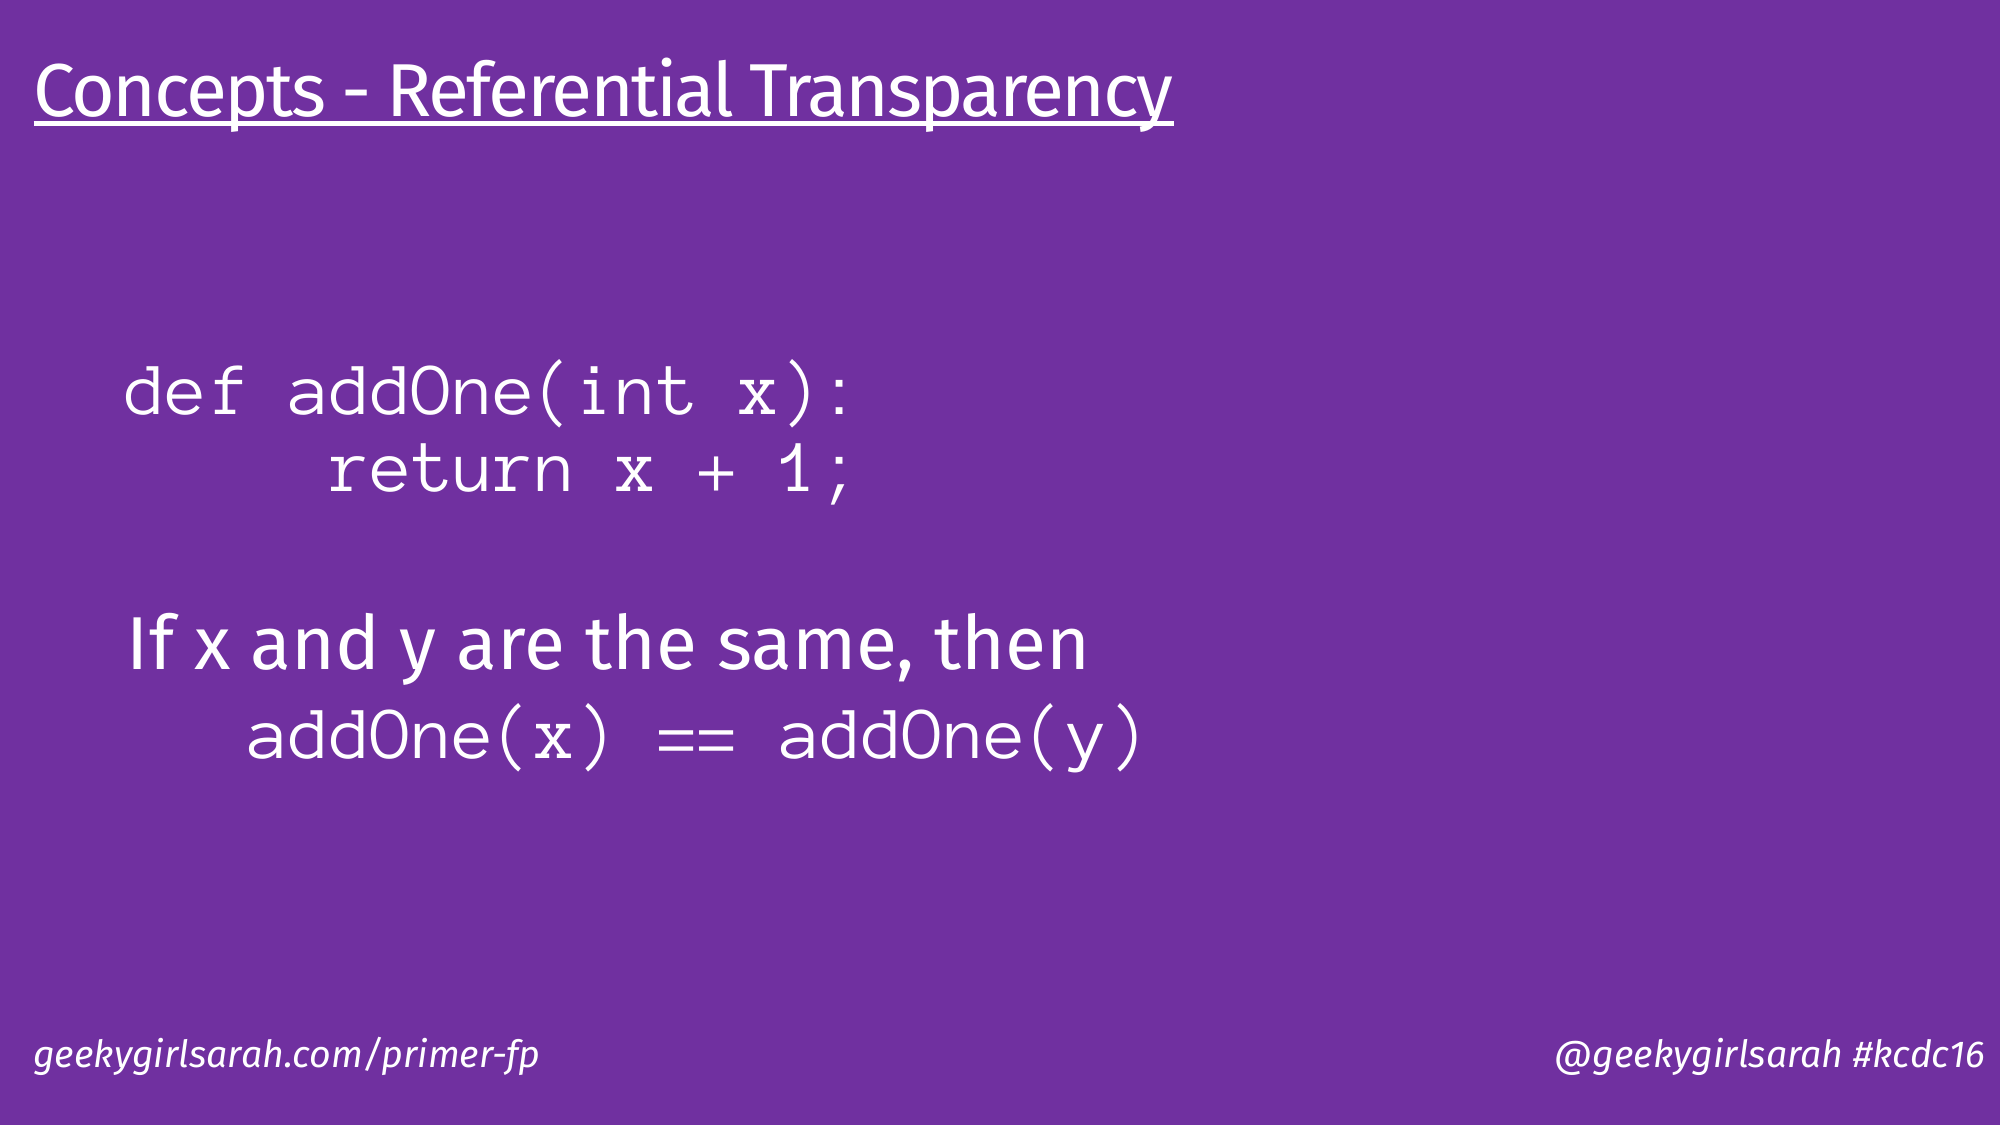

# Concepts - Referential Transparency
def addOne(int x):
     return x + 1;

If x and y are the same, then
   addOne(x) == addOne(y)